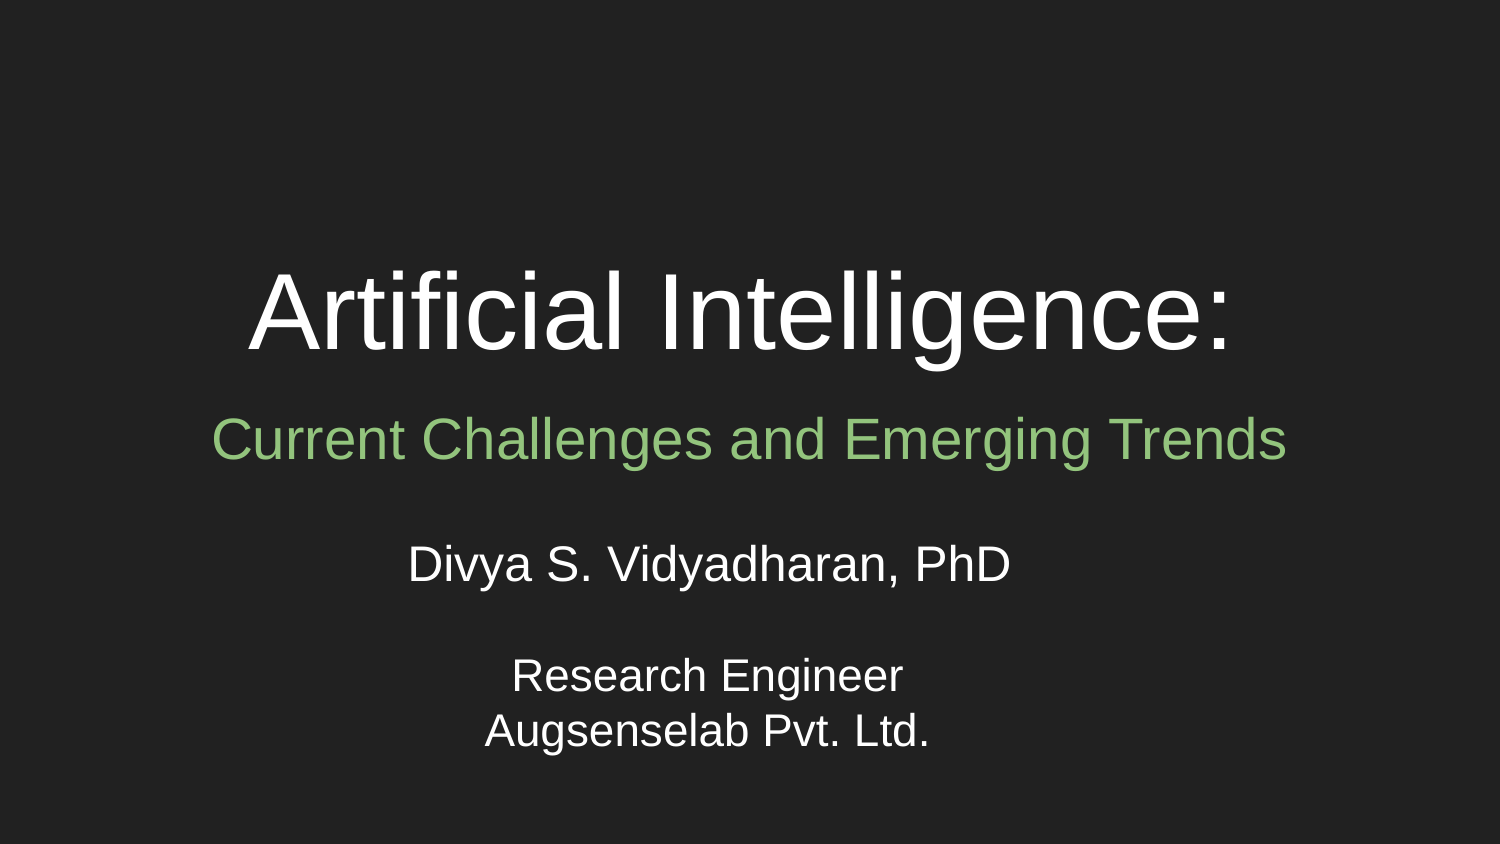

# Artificial Intelligence:
Current Challenges and Emerging Trends
Divya S. Vidyadharan, PhD
Research Engineer
Augsenselab Pvt. Ltd.